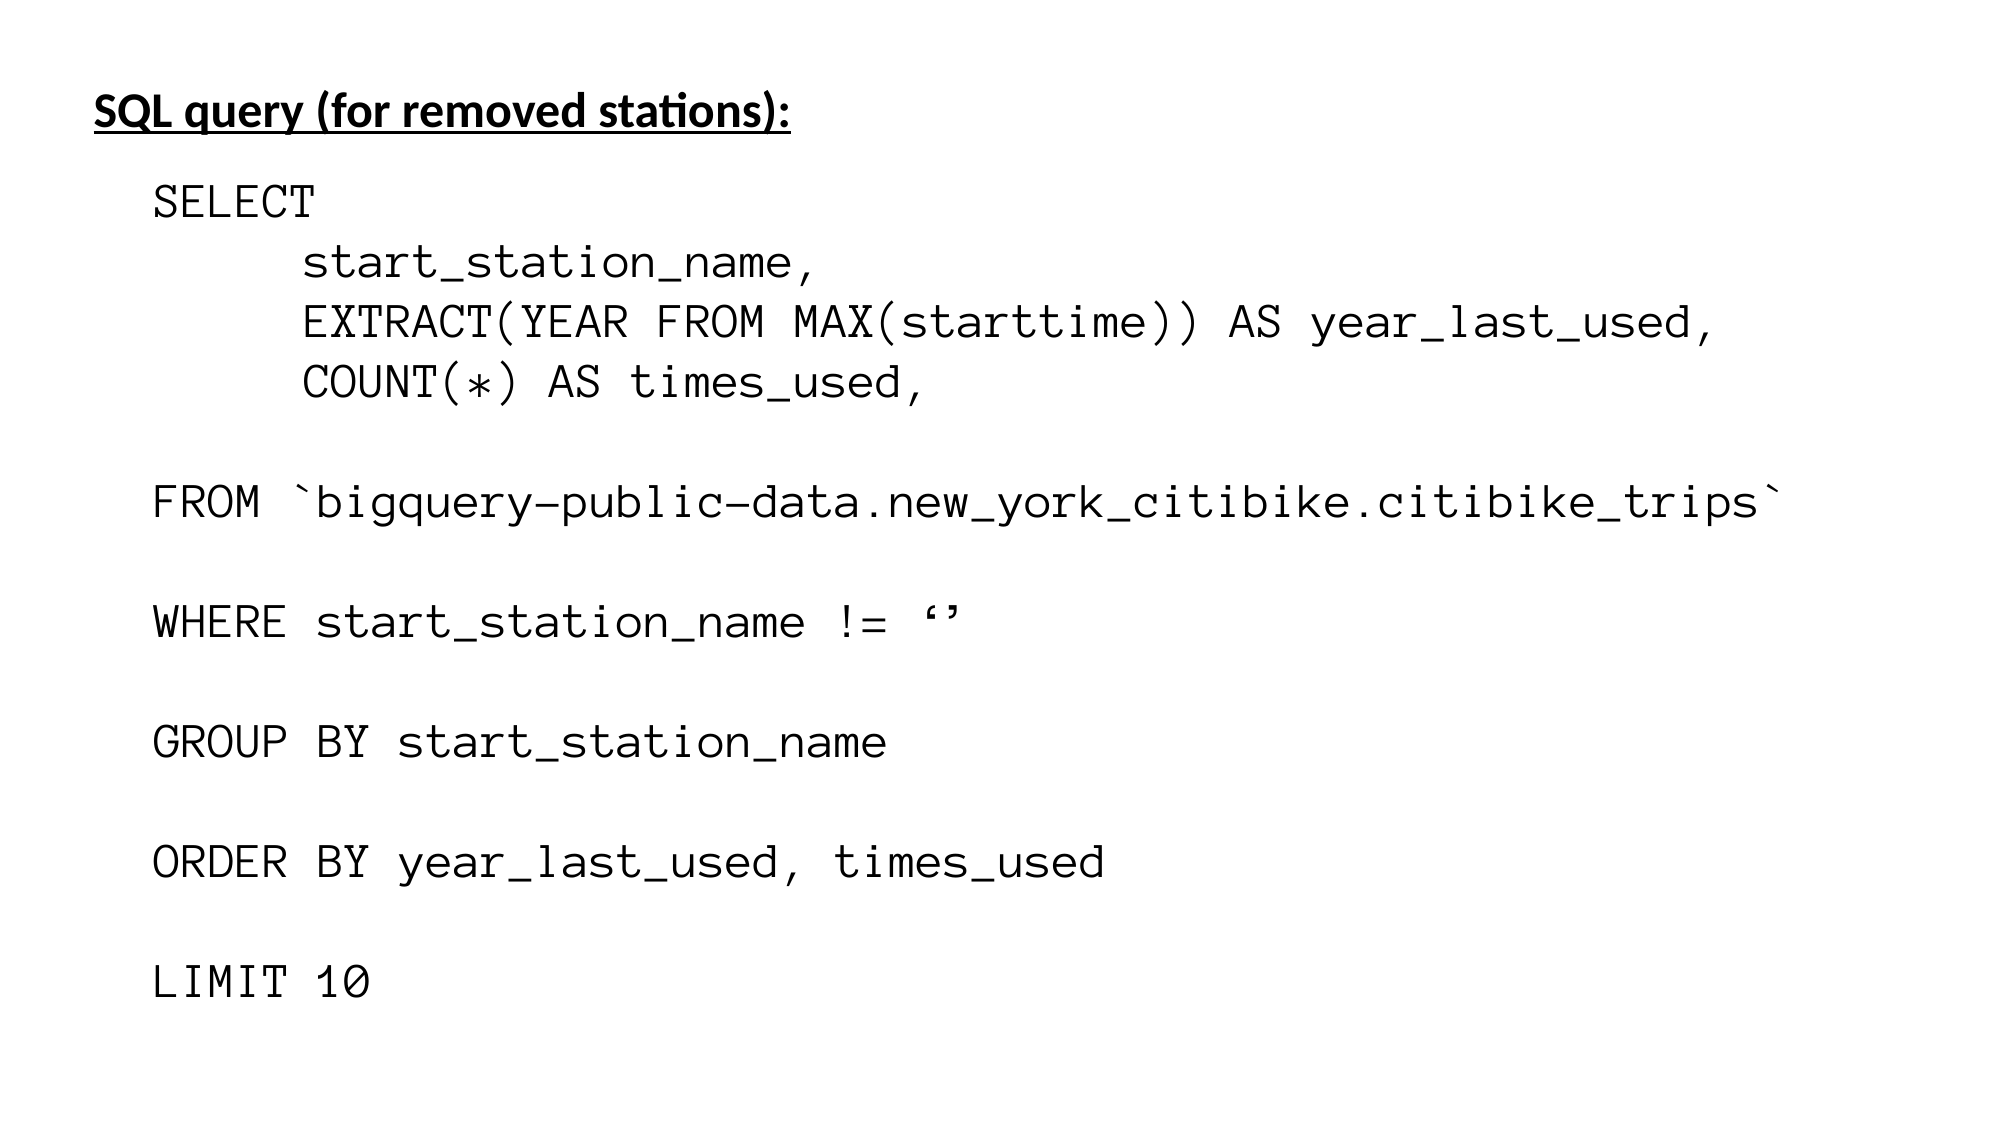

SQL query (for removed stations):
SELECT
	start_station_name,
	EXTRACT(YEAR FROM MAX(starttime)) AS year_last_used,
	COUNT(*) AS times_used,

FROM `bigquery-public-data.new_york_citibike.citibike_trips`

WHERE start_station_name != ‘’

GROUP BY start_station_name

ORDER BY year_last_used, times_used

LIMIT 10